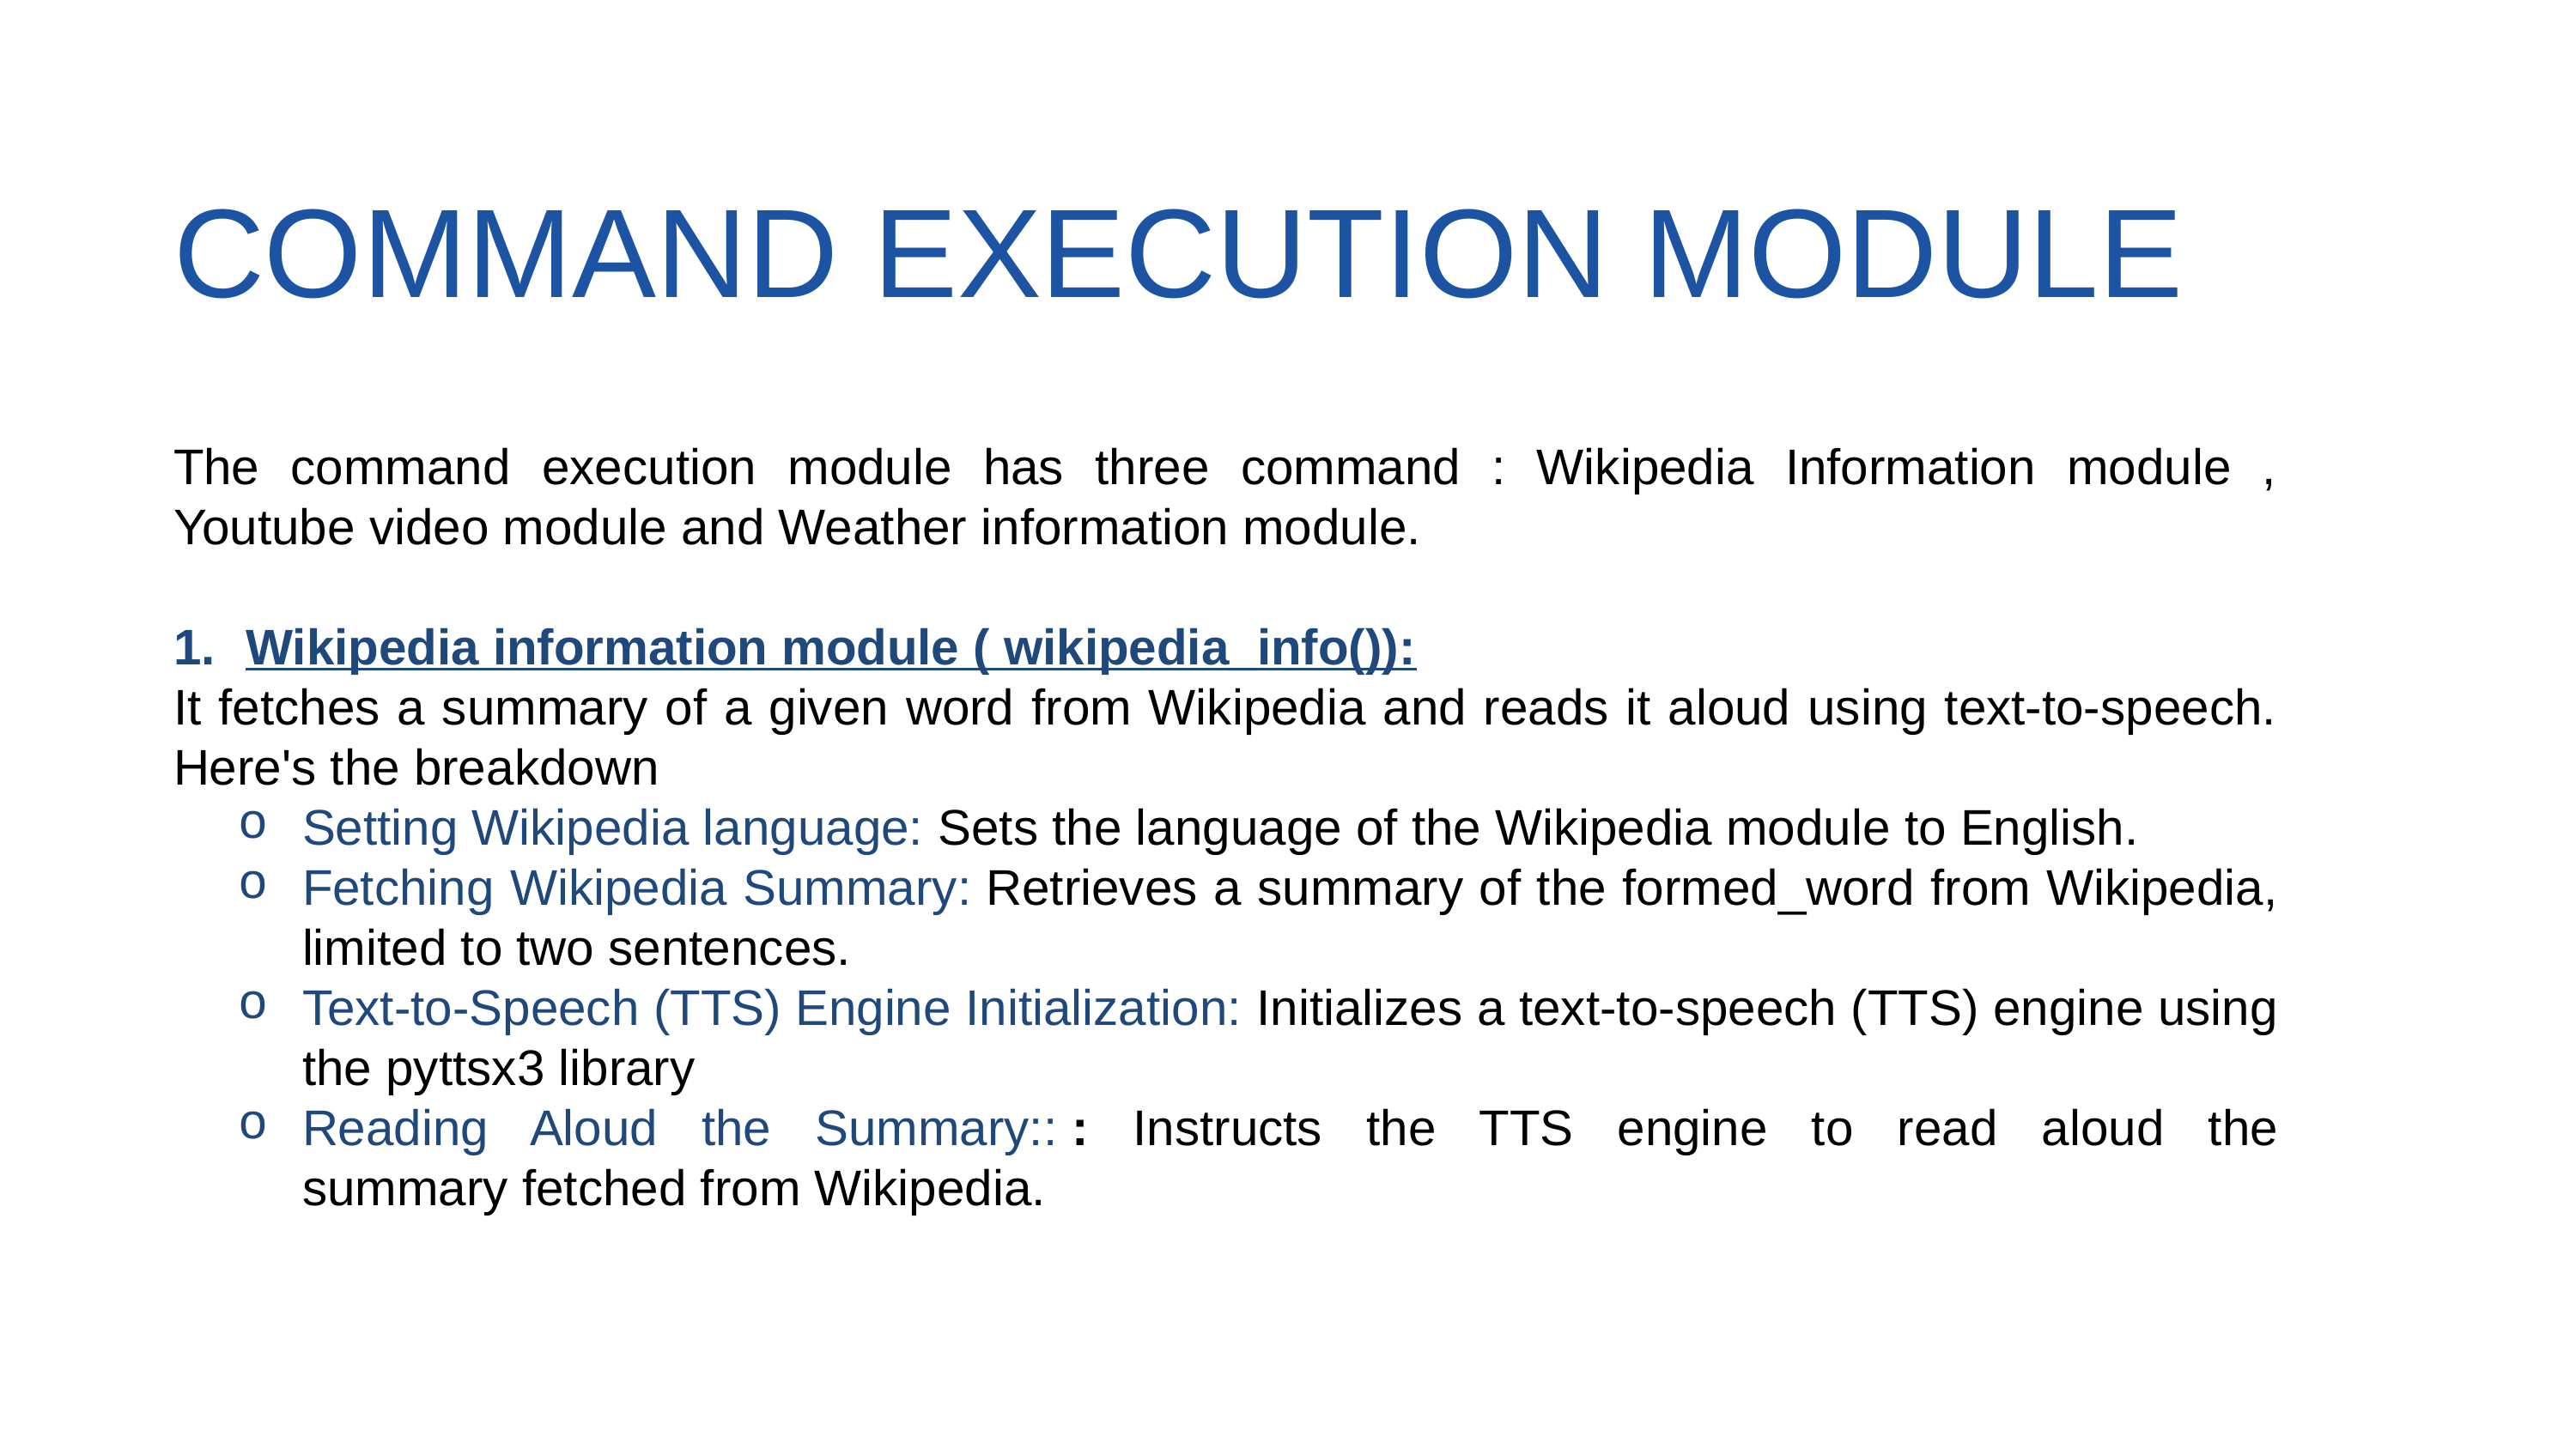

COMMAND EXECUTION MODULE

The command execution module has three command : Wikipedia Information module , Youtube video module and Weather information module.

Wikipedia information module ( wikipedia_info()):
It fetches a summary of a given word from Wikipedia and reads it aloud using text-to-speech. Here's the breakdown
Setting Wikipedia language: Sets the language of the Wikipedia module to English.
Fetching Wikipedia Summary: Retrieves a summary of the formed_word from Wikipedia, limited to two sentences.
Text-to-Speech (TTS) Engine Initialization: Initializes a text-to-speech (TTS) engine using the pyttsx3 library
Reading Aloud the Summary:: : Instructs the TTS engine to read aloud the summary fetched from Wikipedia.